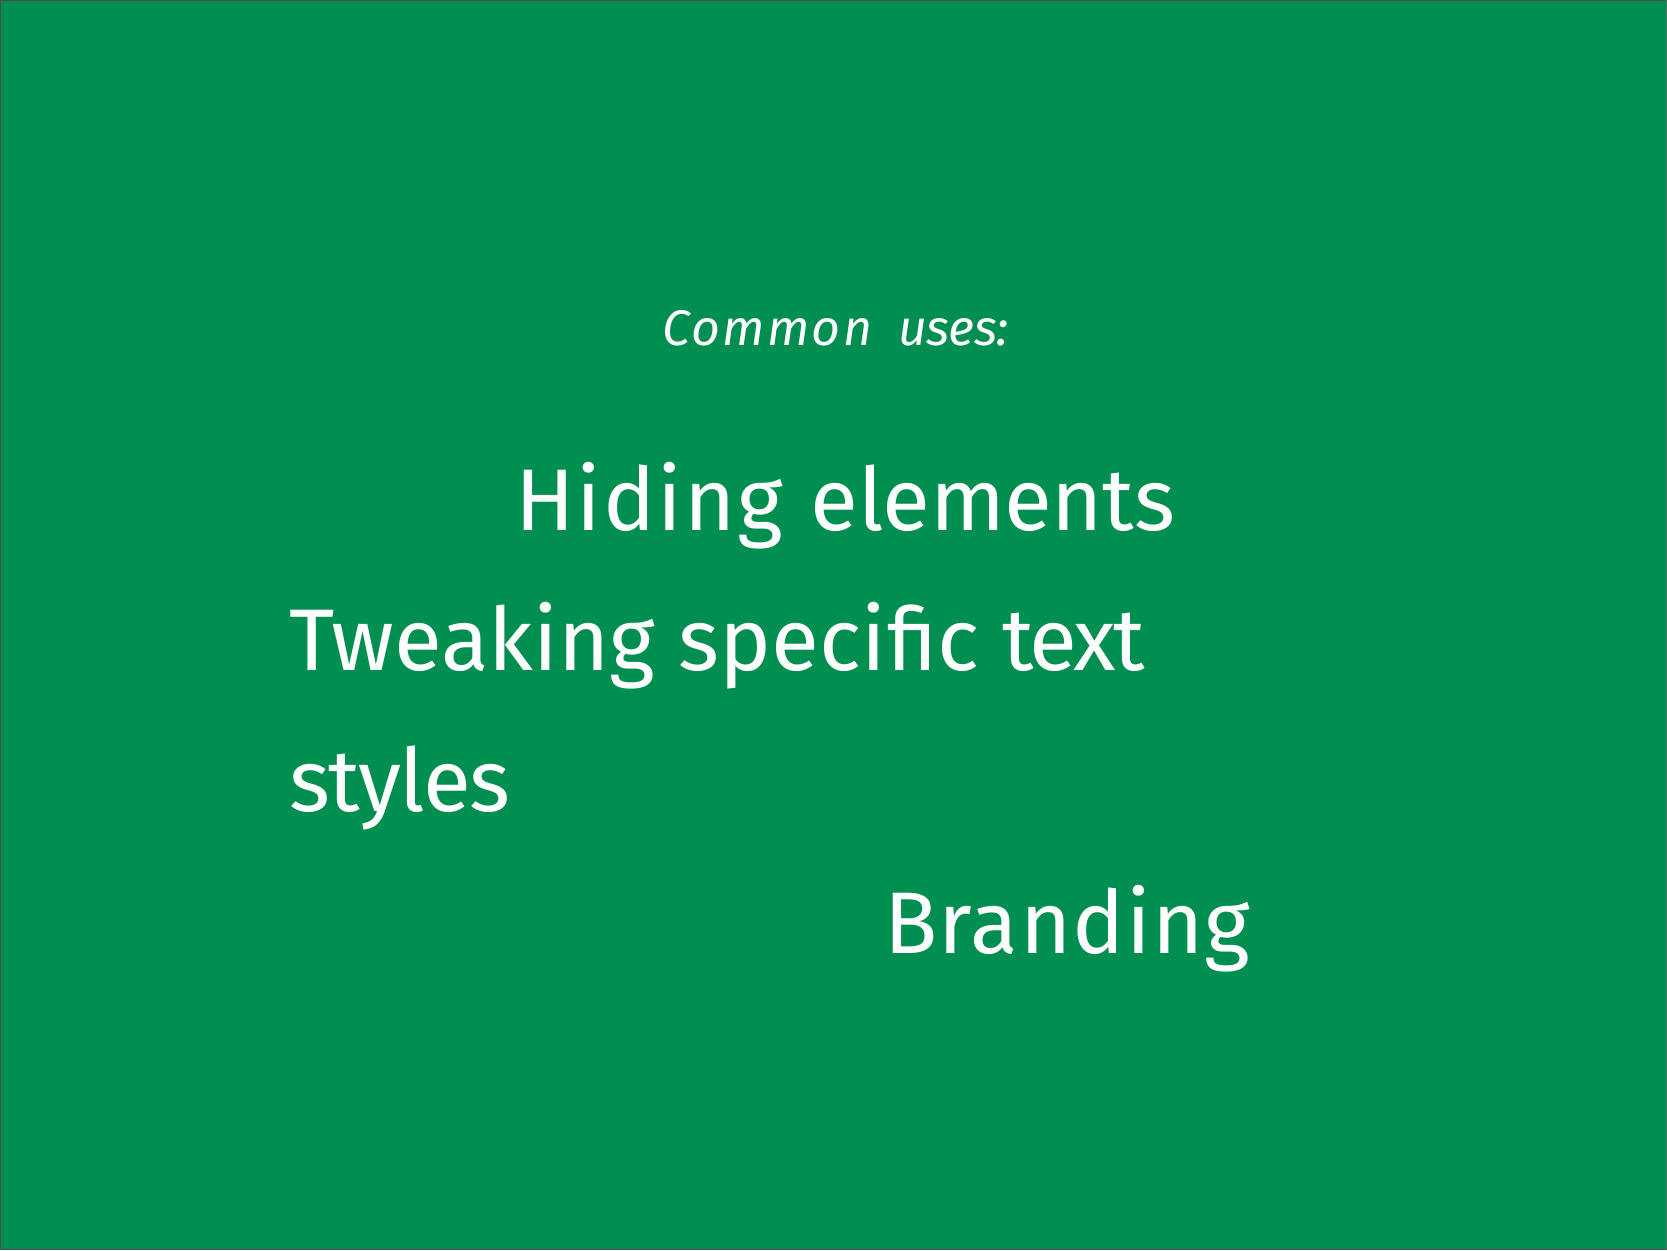

# Common	uses:
Hiding elements  Tweaking specific text styles
Branding